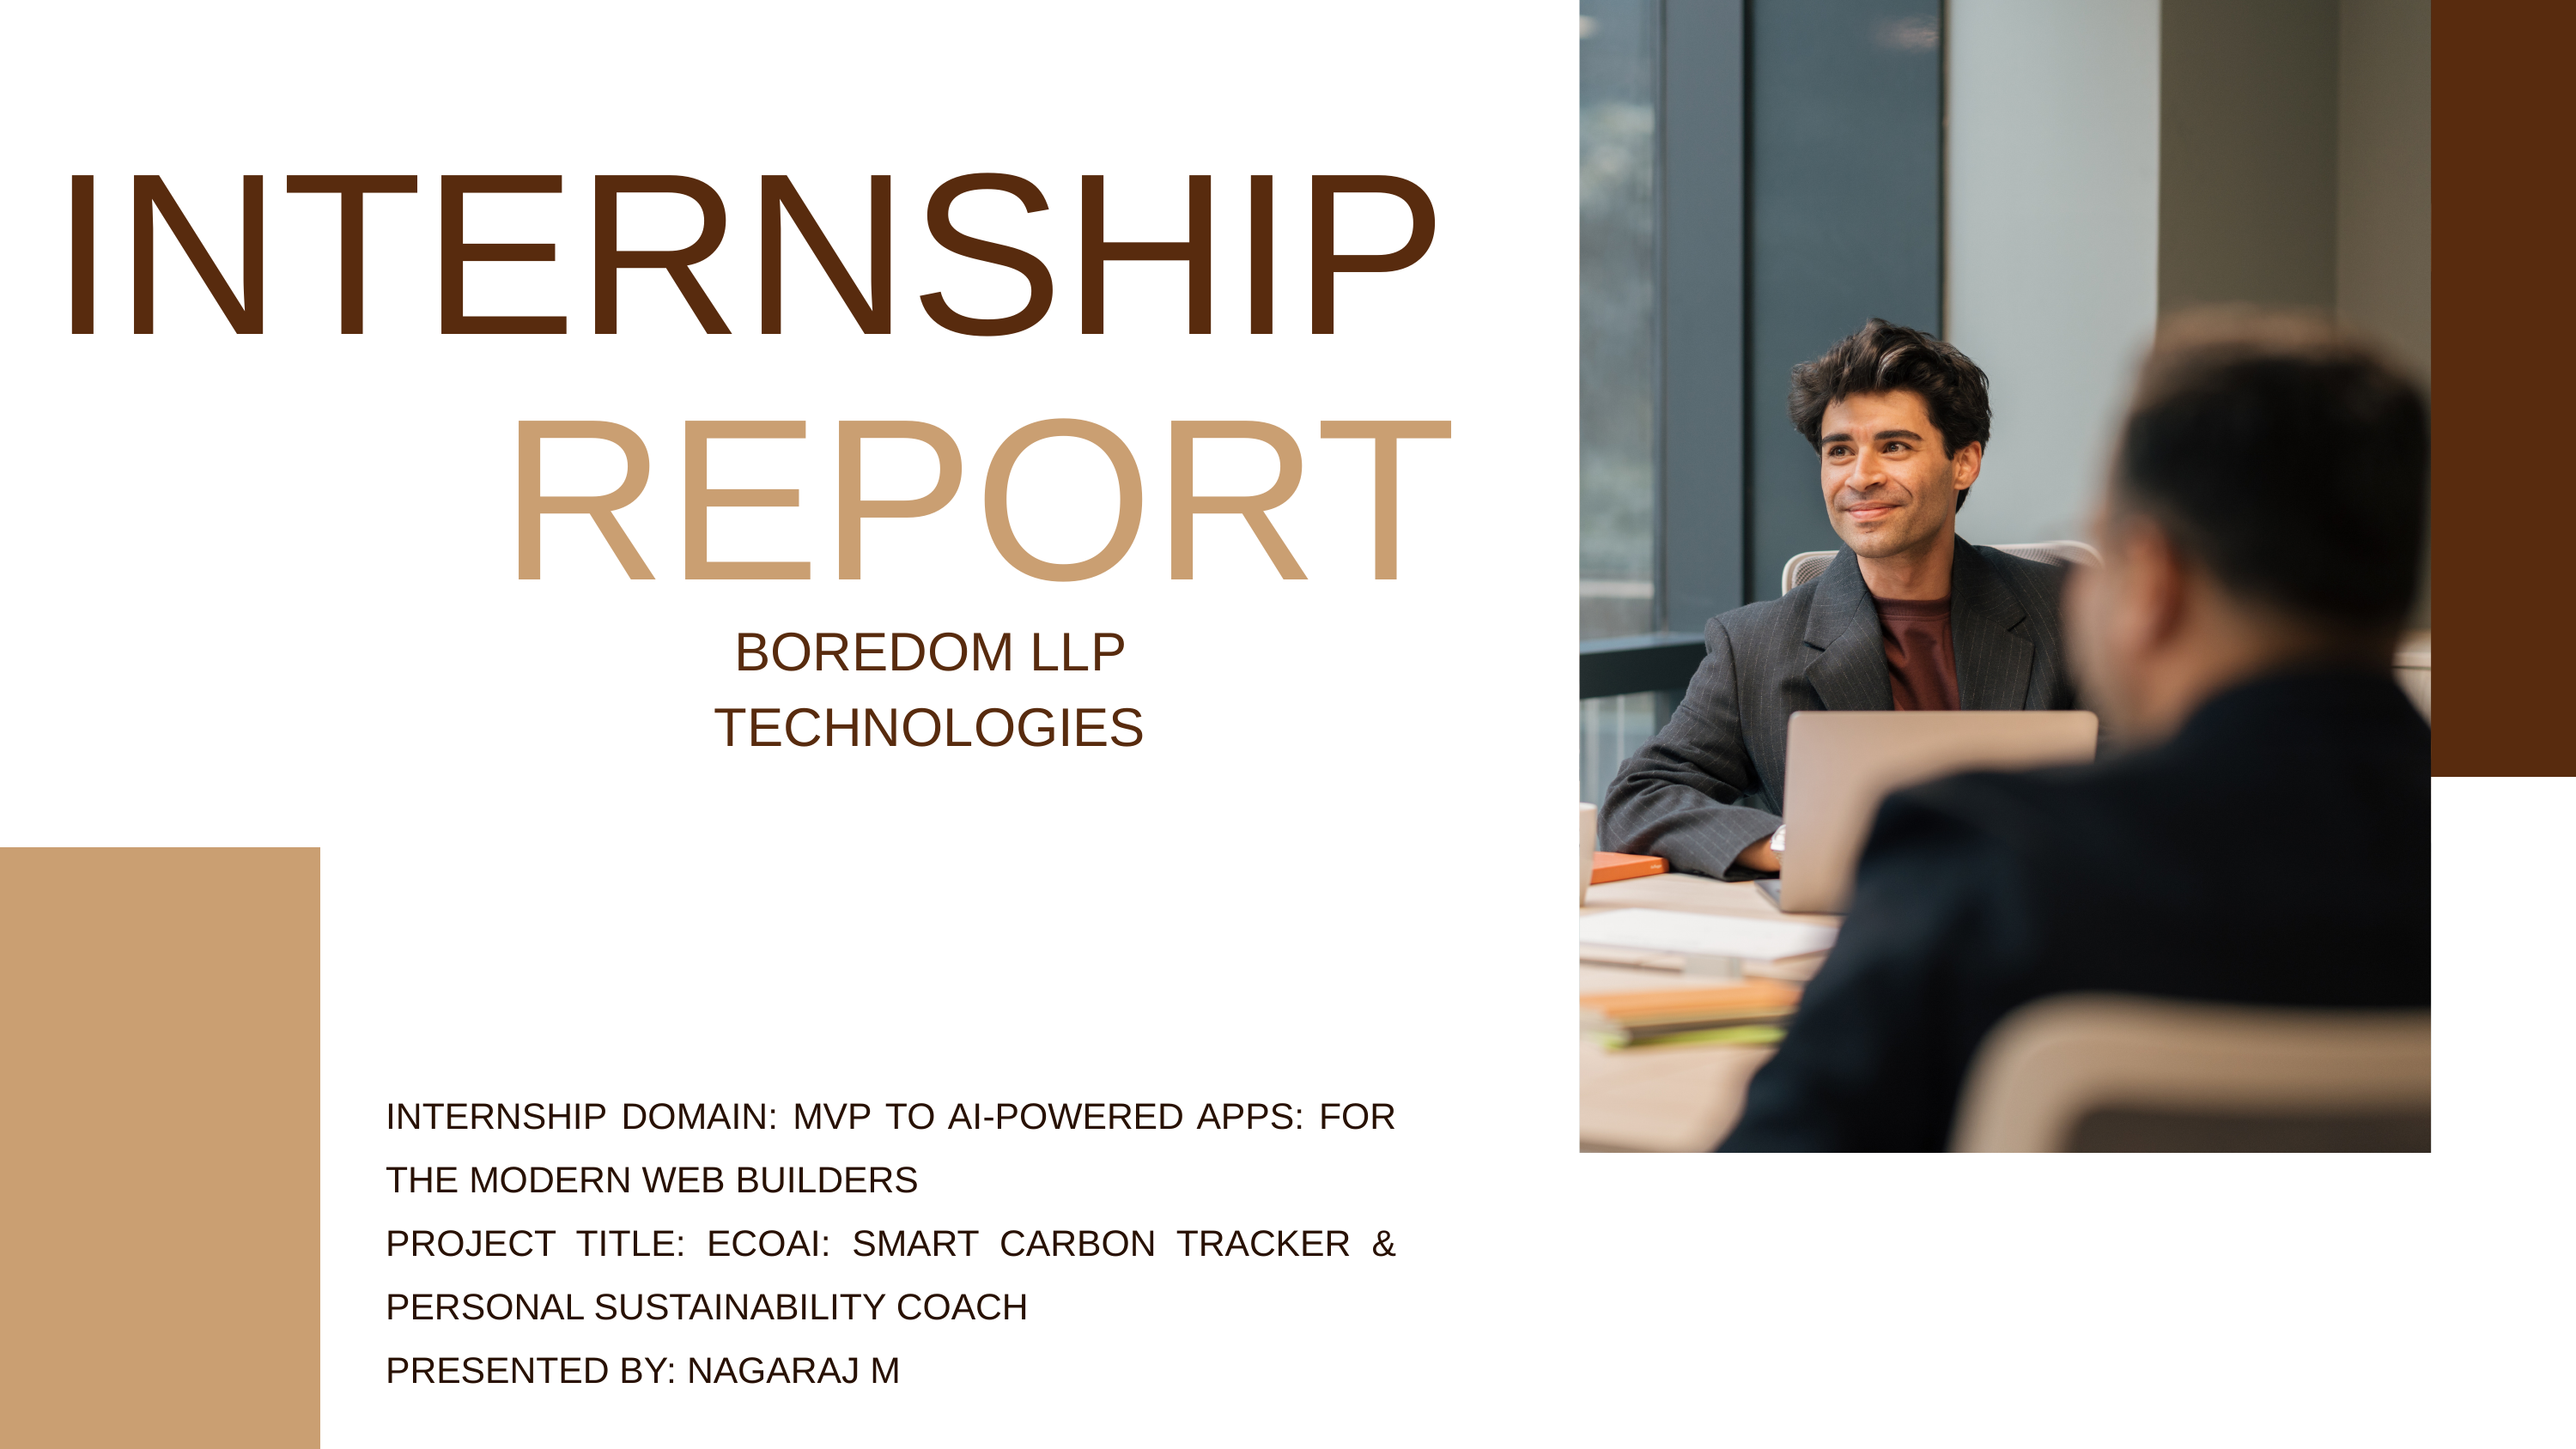

INTERNSHIP
REPORT
BOREDOM LLP TECHNOLOGIES

INTERNSHIP DOMAIN: MVP TO AI-POWERED APPS: FOR THE MODERN WEB BUILDERS
PROJECT TITLE: ECOAI: SMART CARBON TRACKER & PERSONAL SUSTAINABILITY COACH
PRESENTED BY: NAGARAJ M